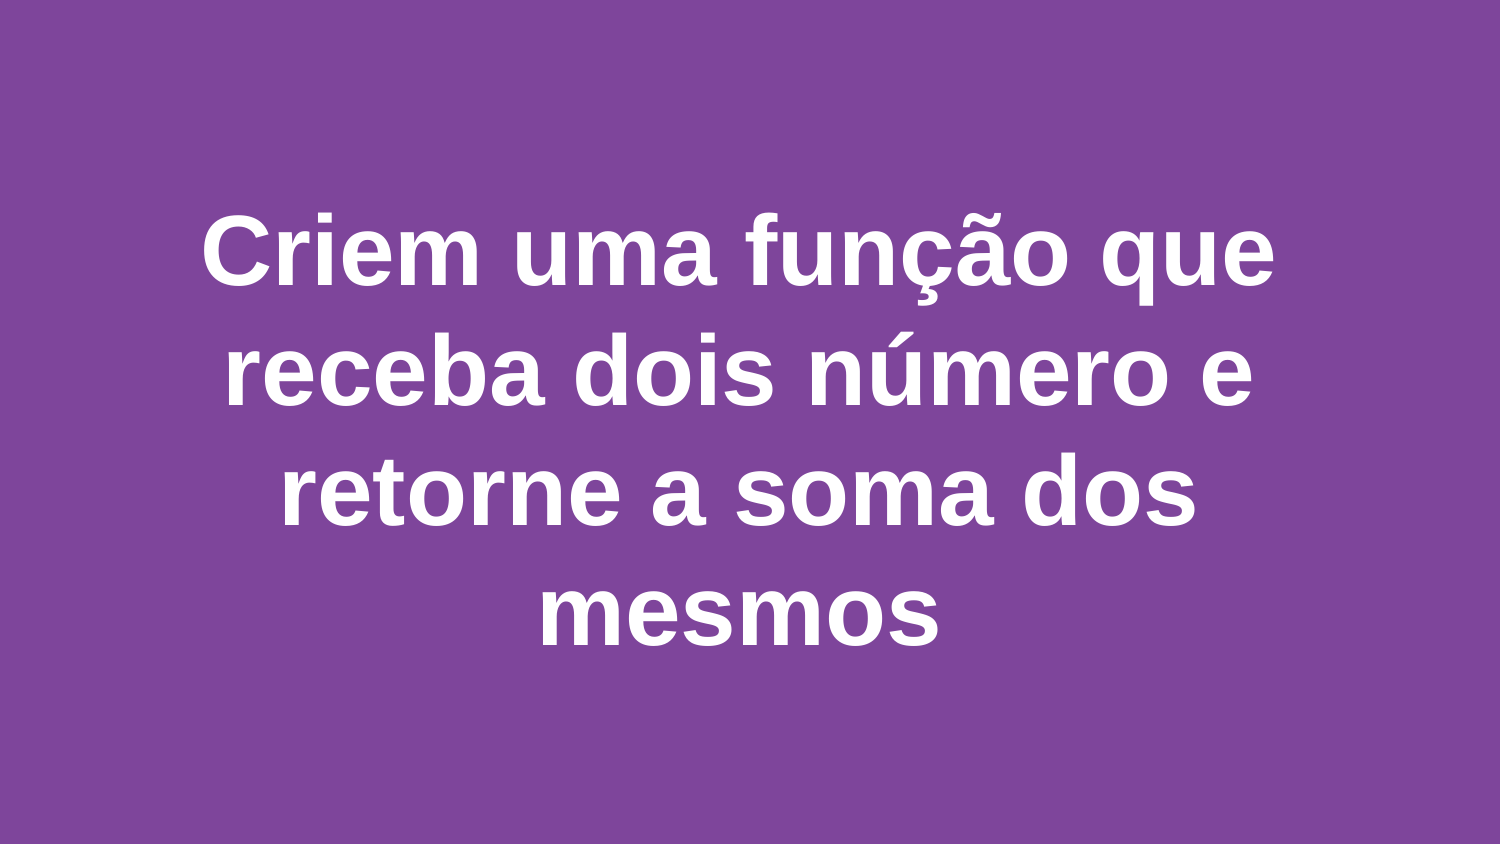

Criem uma função que receba dois número e retorne a soma dos mesmos